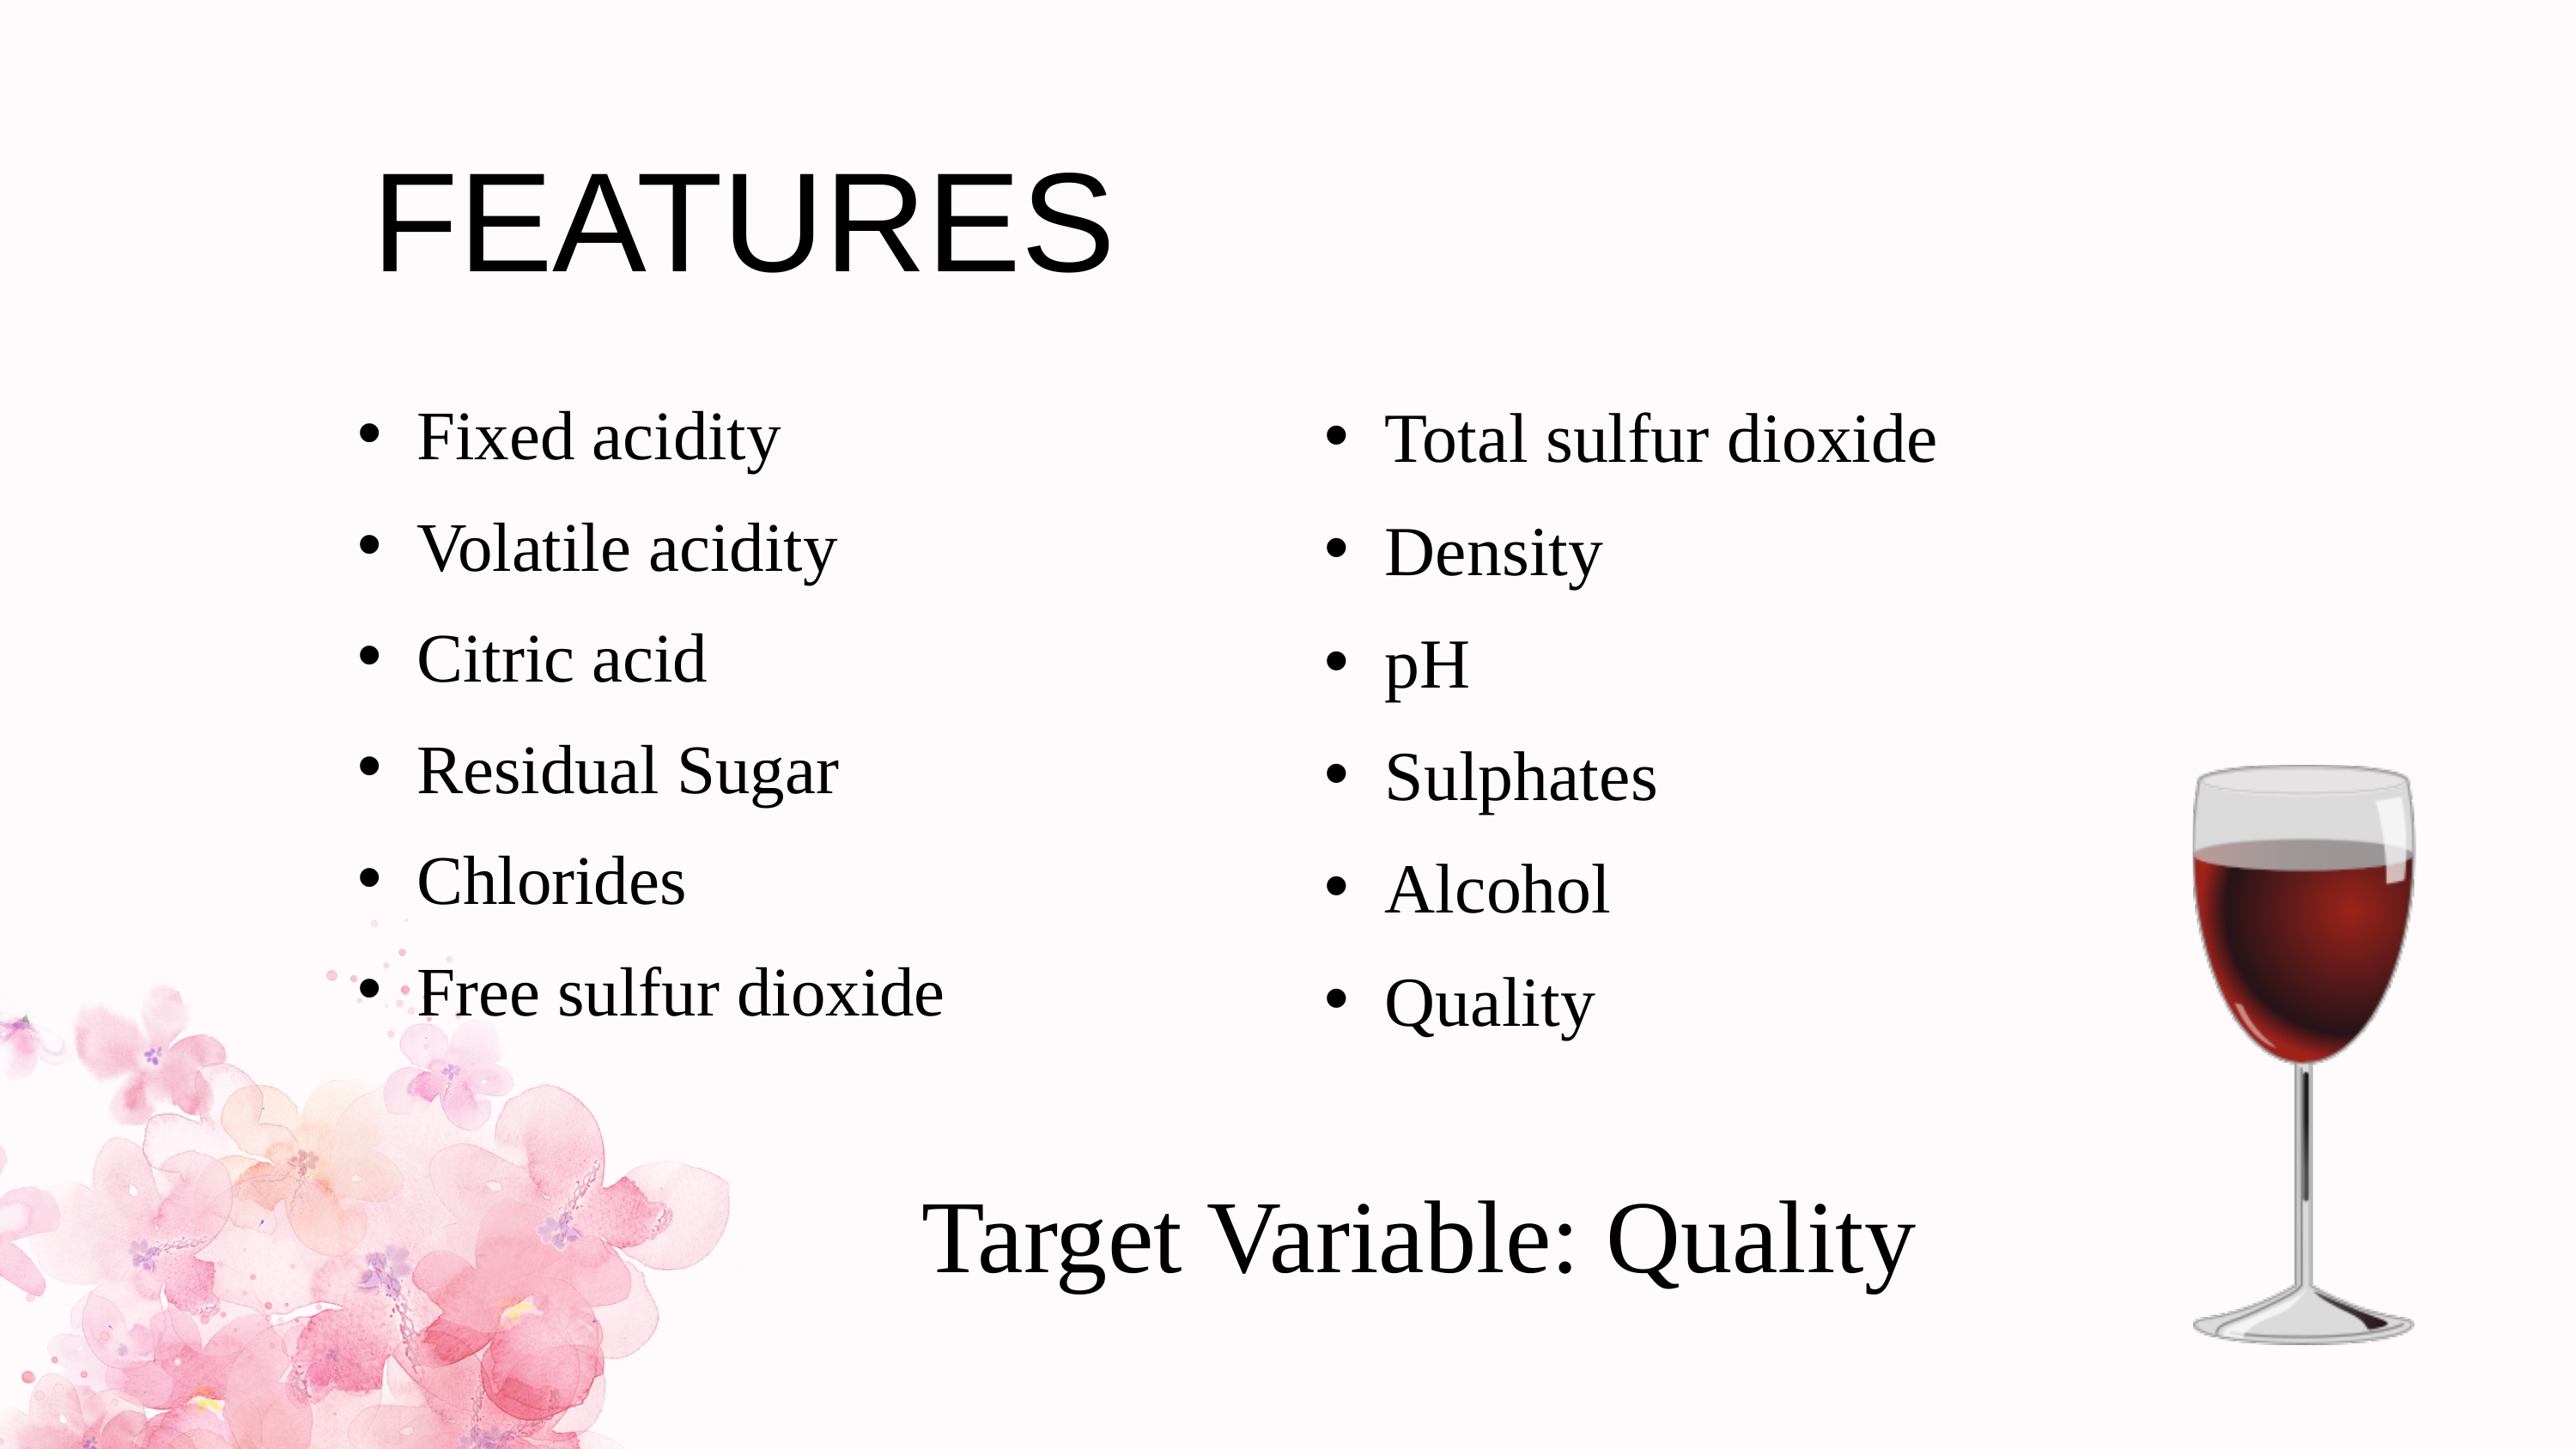

FEATURES
Fixed acidity
Volatile acidity
Citric acid
Residual Sugar
Chlorides
Free sulfur dioxide
Total sulfur dioxide
Density
pH
Sulphates
Alcohol
Quality

Target Variable: Quality